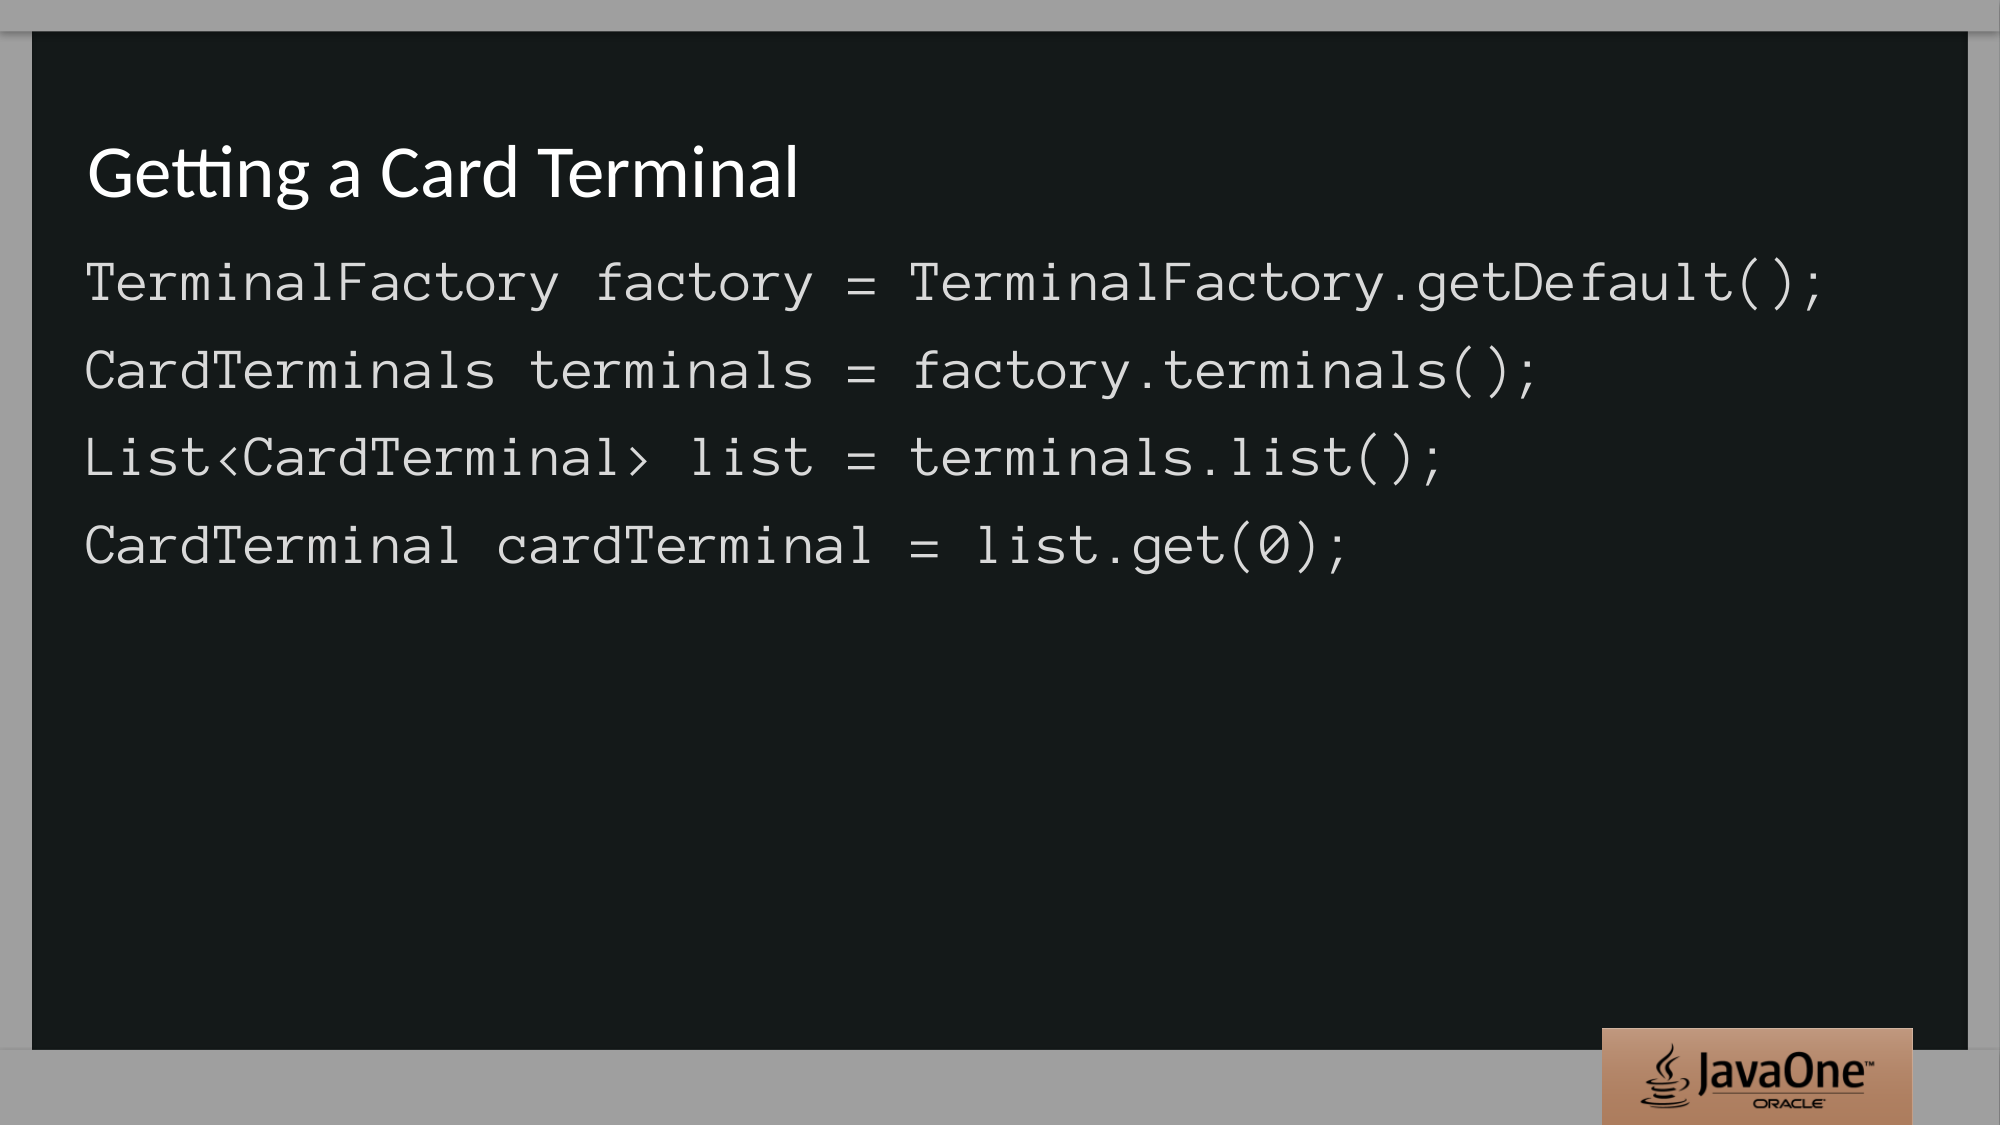

# Getting a Card Terminal
TerminalFactory factory = TerminalFactory.getDefault();
CardTerminals terminals = factory.terminals();
List<CardTerminal> list = terminals.list();
CardTerminal cardTerminal = list.get(0);
28